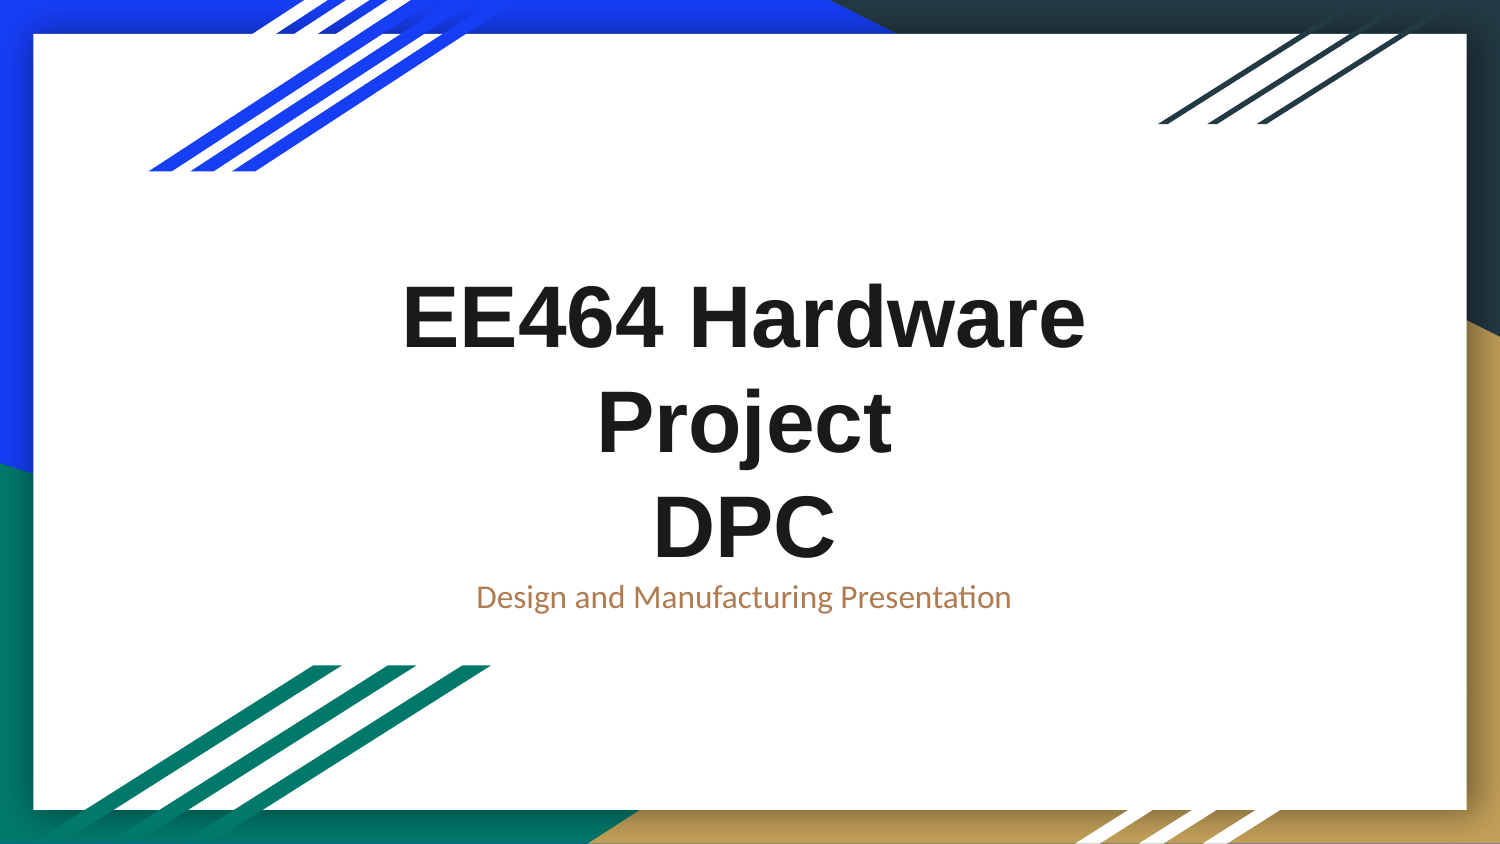

# EE464 Hardware Project
DPC
Design and Manufacturing Presentation